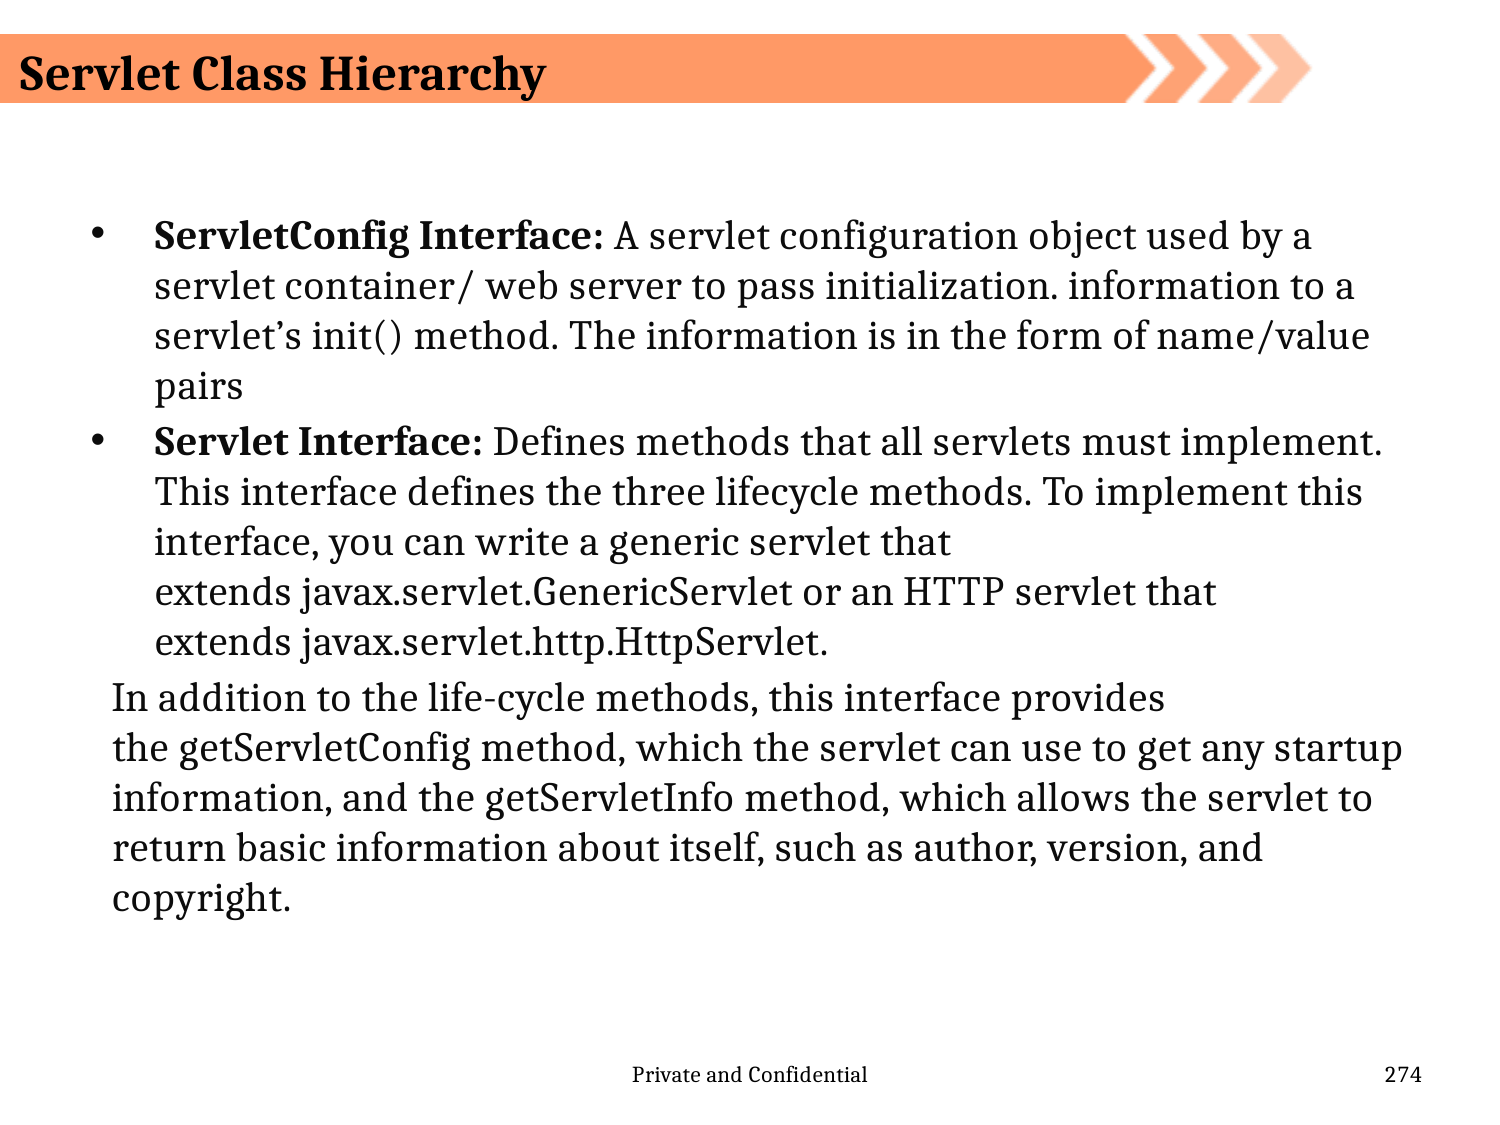

# Servlet Class Hierarchy
ServletConfig Interface: A servlet configuration object used by a servlet container/ web server to pass initialization. information to a servlet’s init() method. The information is in the form of name/value pairs
Servlet Interface: Defines methods that all servlets must implement. This interface defines the three lifecycle methods. To implement this interface, you can write a generic servlet that extends javax.servlet.GenericServlet or an HTTP servlet that extends javax.servlet.http.HttpServlet.
In addition to the life-cycle methods, this interface provides the getServletConfig method, which the servlet can use to get any startup information, and the getServletInfo method, which allows the servlet to return basic information about itself, such as author, version, and copyright.